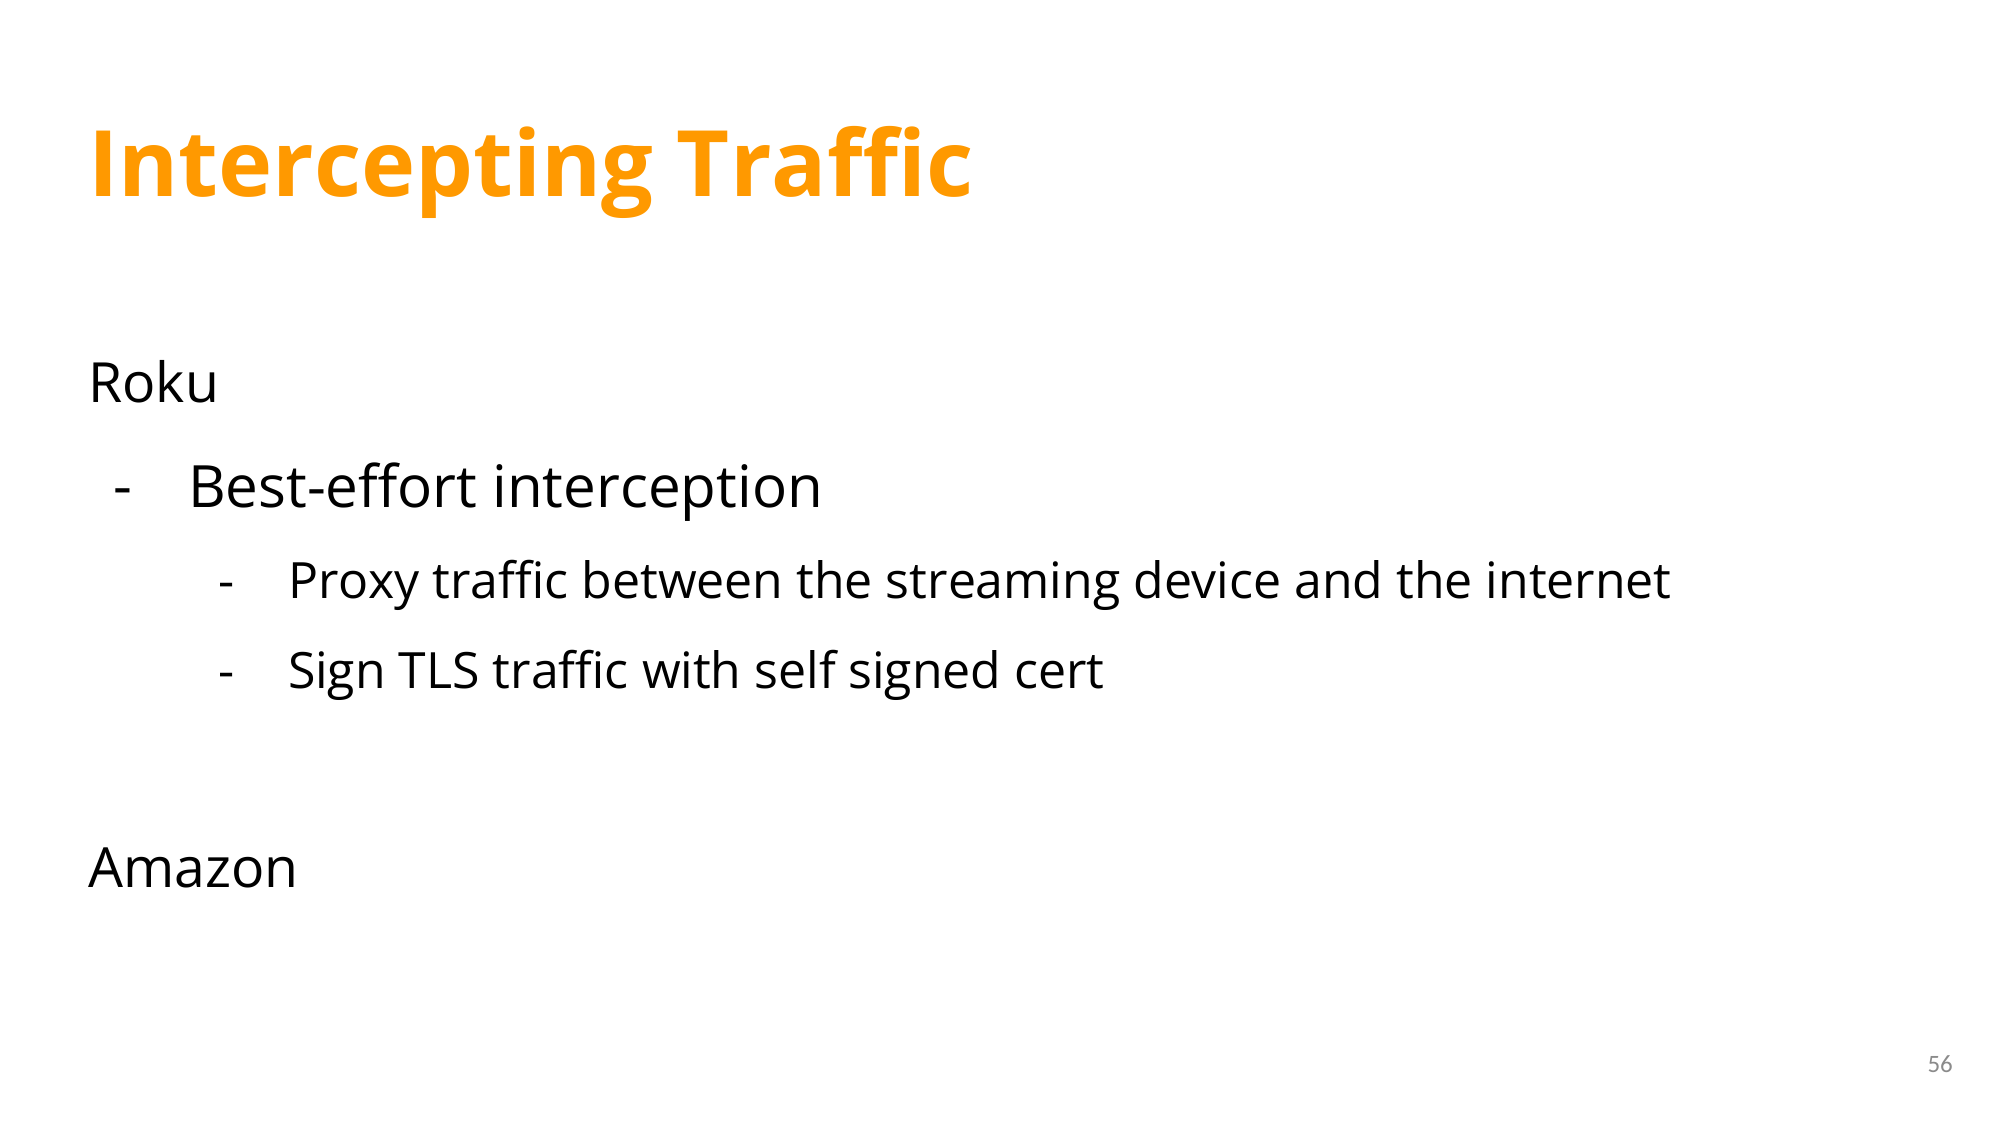

# Intercepting Traffic
Roku
Best-effort interception
Proxy traffic between the streaming device and the internet
Sign TLS traffic with self signed cert

Amazon

56